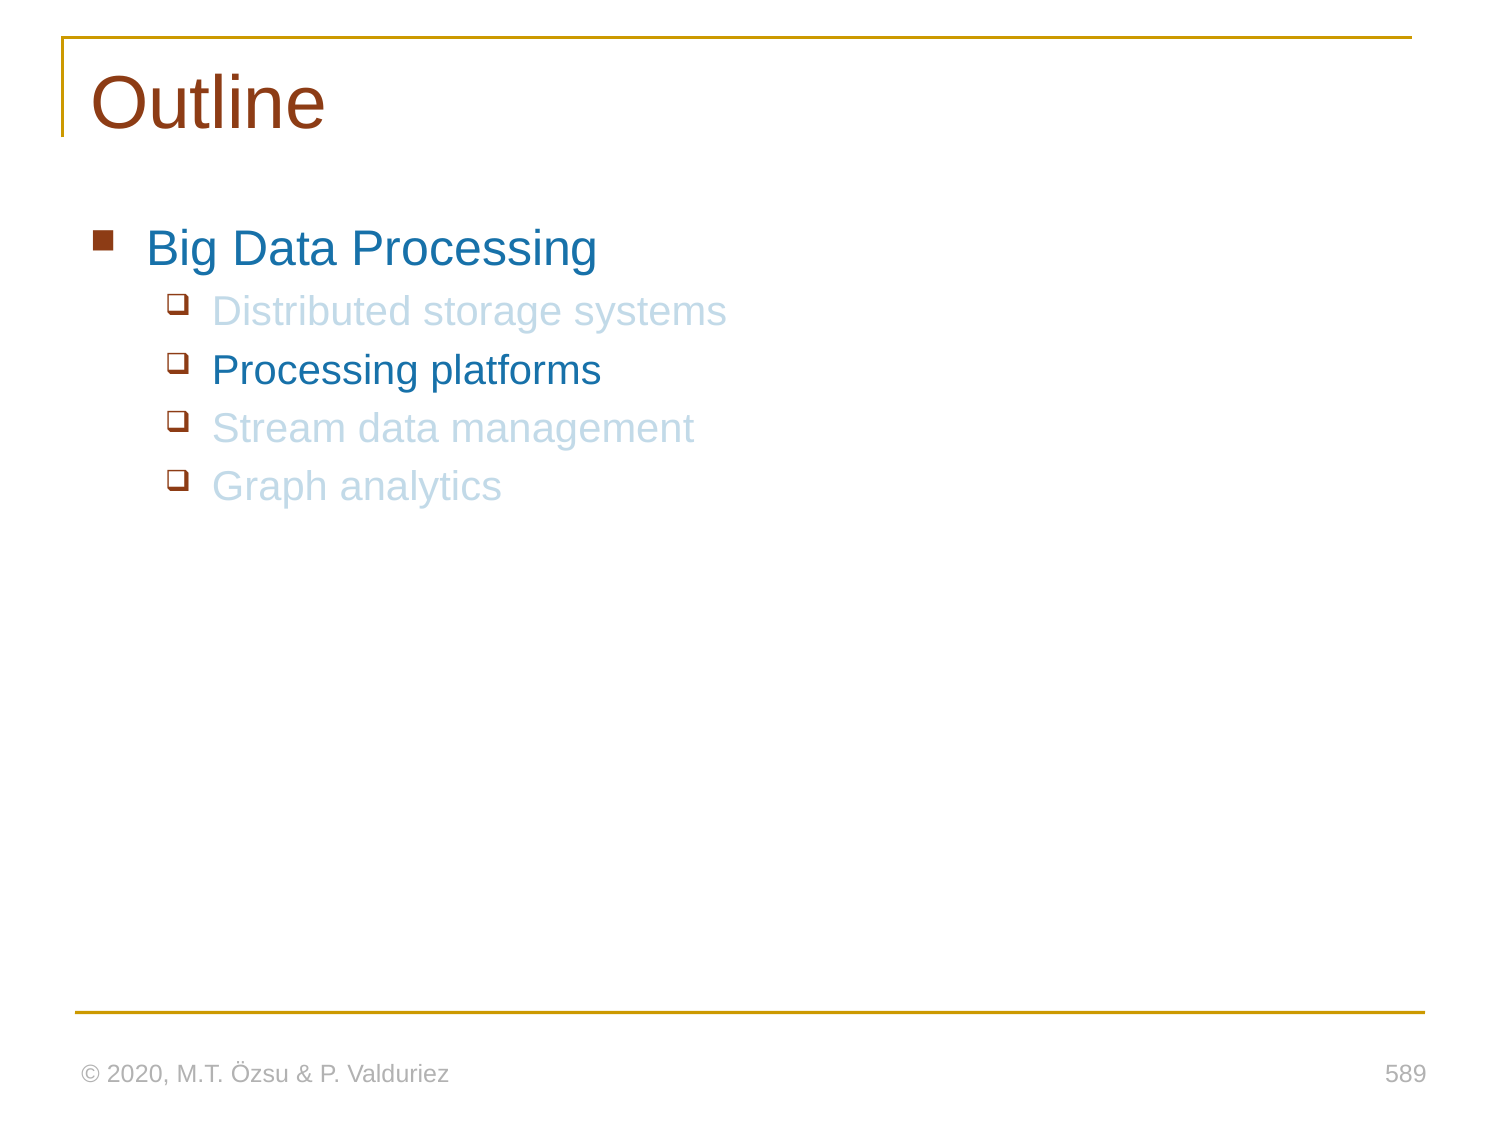

# Outline
Big Data Processing
Distributed storage systems
Processing platforms
Stream data management
Graph analytics
© 2020, M.T. Özsu & P. Valduriez
589